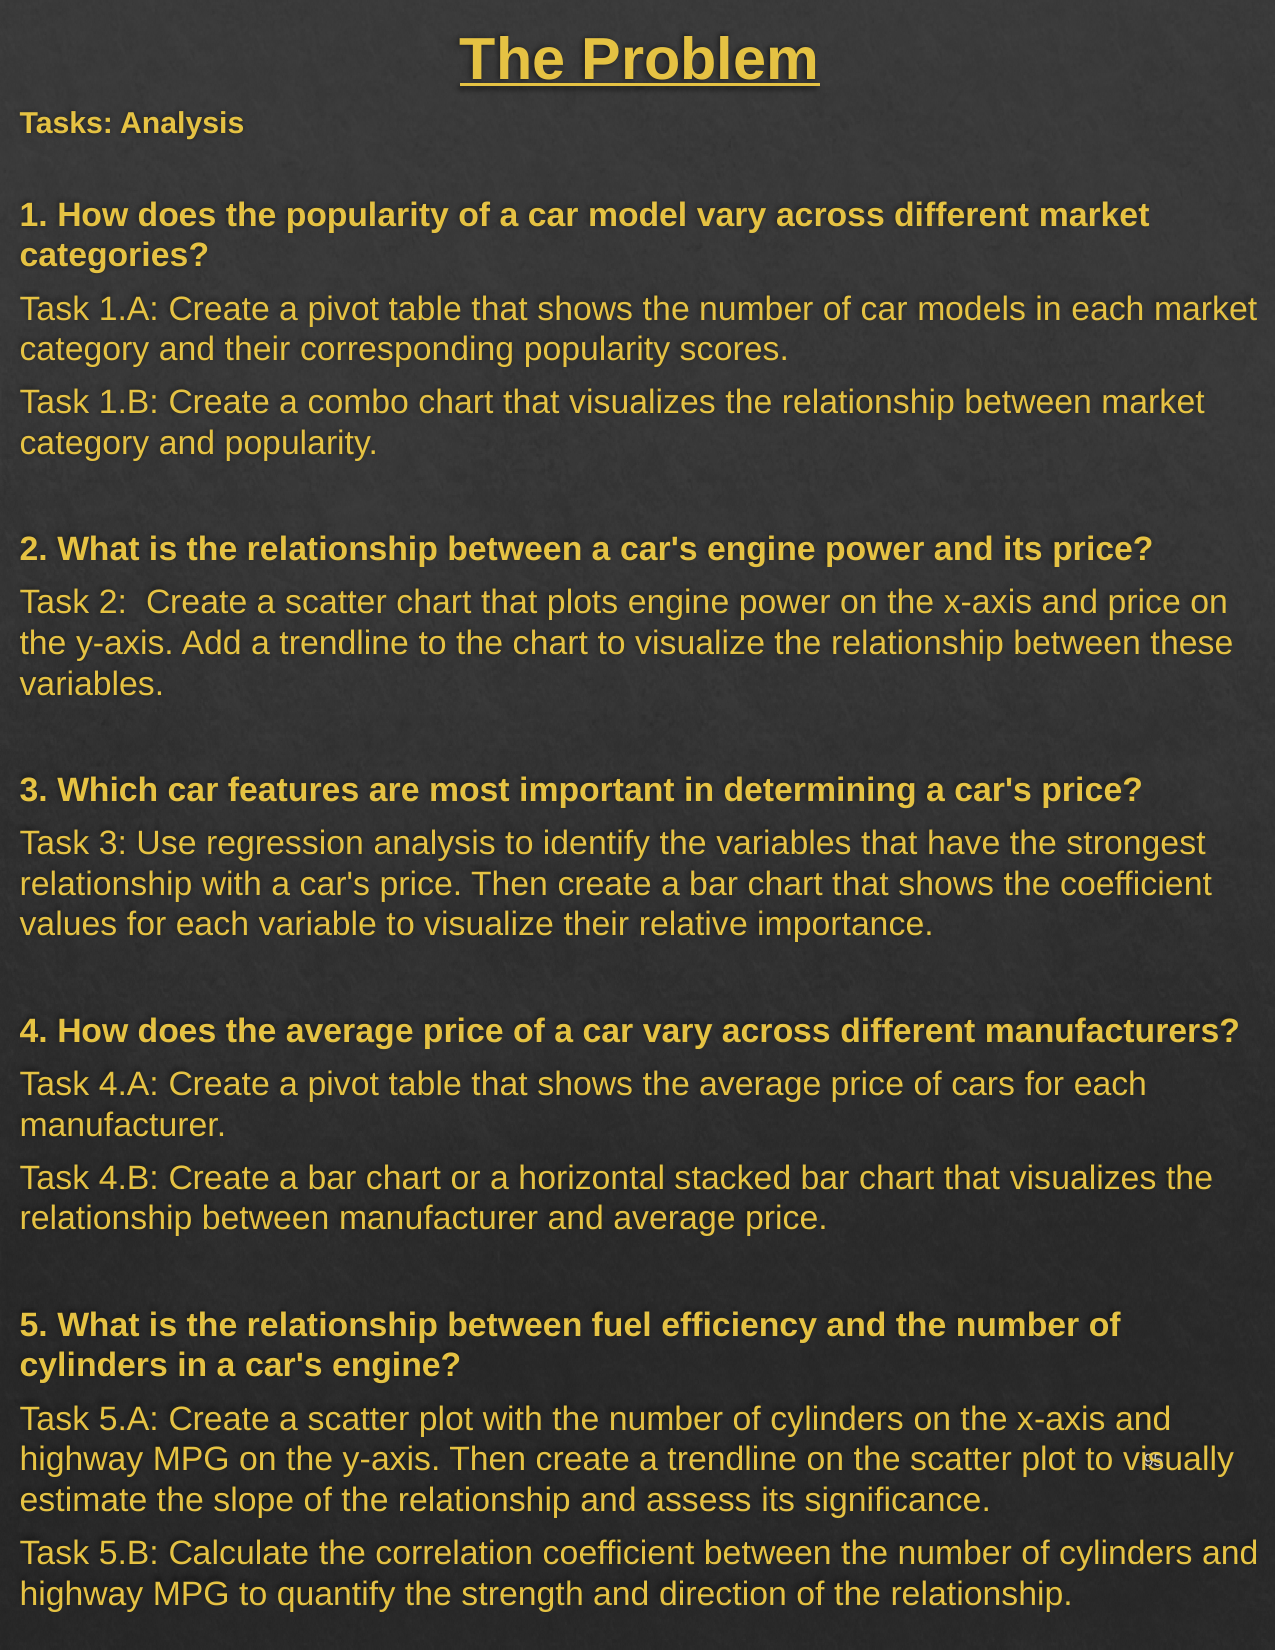

The Problem
Tasks: Analysis

1. How does the popularity of a car model vary across different market categories?
Task 1.A: Create a pivot table that shows the number of car models in each market category and their corresponding popularity scores.
Task 1.B: Create a combo chart that visualizes the relationship between market category and popularity.

2. What is the relationship between a car's engine power and its price?
Task 2:  Create a scatter chart that plots engine power on the x-axis and price on the y-axis. Add a trendline to the chart to visualize the relationship between these variables.

3. Which car features are most important in determining a car's price?
Task 3: Use regression analysis to identify the variables that have the strongest relationship with a car's price. Then create a bar chart that shows the coefficient values for each variable to visualize their relative importance.

4. How does the average price of a car vary across different manufacturers?
Task 4.A: Create a pivot table that shows the average price of cars for each manufacturer.
Task 4.B: Create a bar chart or a horizontal stacked bar chart that visualizes the relationship between manufacturer and average price.

5. What is the relationship between fuel efficiency and the number of cylinders in a car's engine?
Task 5.A: Create a scatter plot with the number of cylinders on the x-axis and highway MPG on the y-axis. Then create a trendline on the scatter plot to visually estimate the slope of the relationship and assess its significance.
Task 5.B: Calculate the correlation coefficient between the number of cylinders and highway MPG to quantify the strength and direction of the relationship.
95